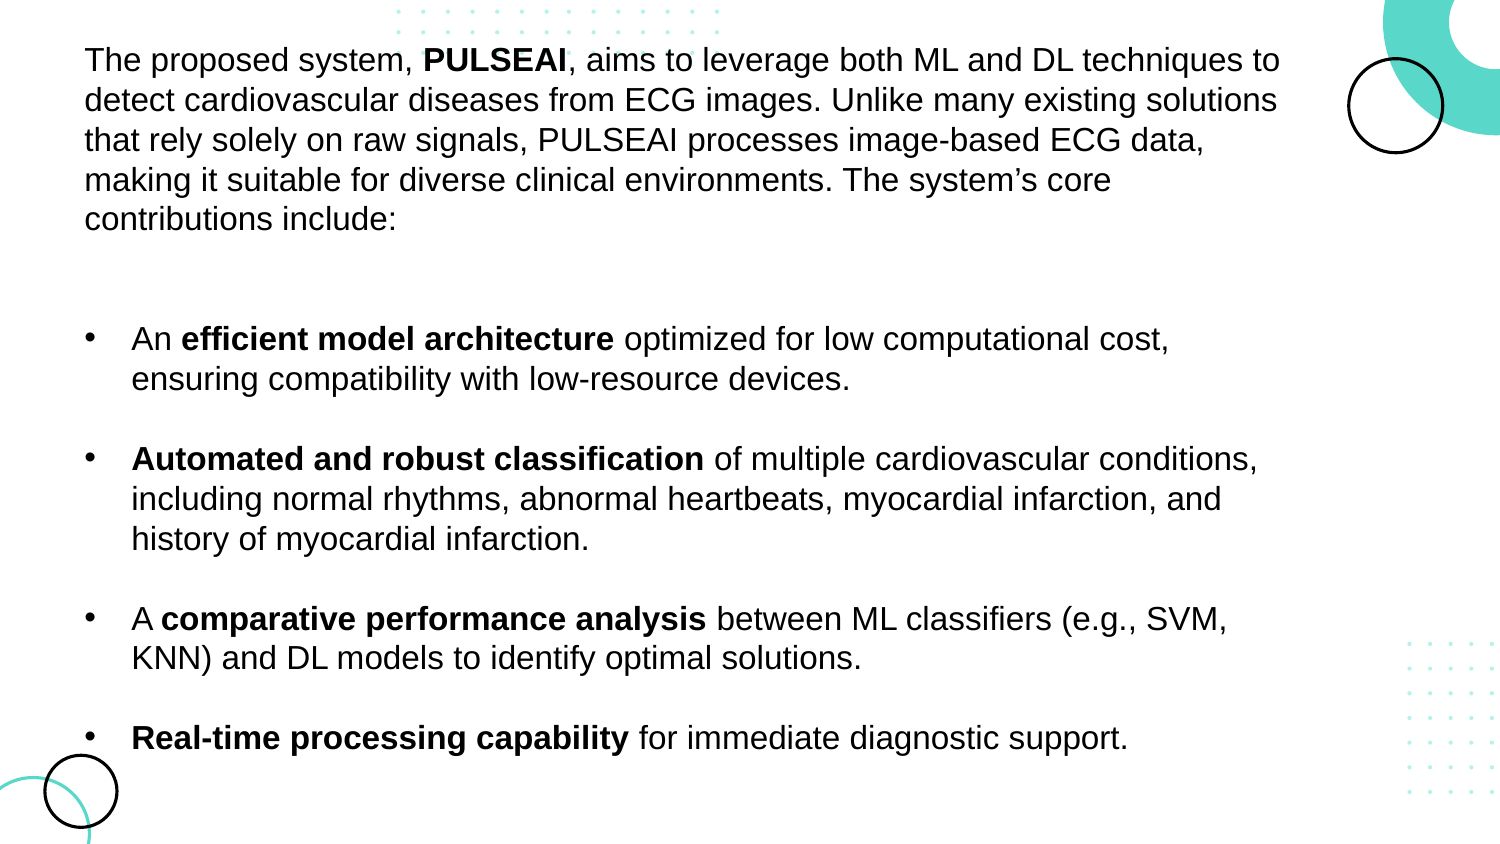

The proposed system, PULSEAI, aims to leverage both ML and DL techniques to detect cardiovascular diseases from ECG images. Unlike many existing solutions that rely solely on raw signals, PULSEAI processes image-based ECG data, making it suitable for diverse clinical environments. The system’s core contributions include:

An efficient model architecture optimized for low computational cost, ensuring compatibility with low-resource devices.

Automated and robust classification of multiple cardiovascular conditions, including normal rhythms, abnormal heartbeats, myocardial infarction, and history of myocardial infarction.

A comparative performance analysis between ML classifiers (e.g., SVM, KNN) and DL models to identify optimal solutions.

Real-time processing capability for immediate diagnostic support.